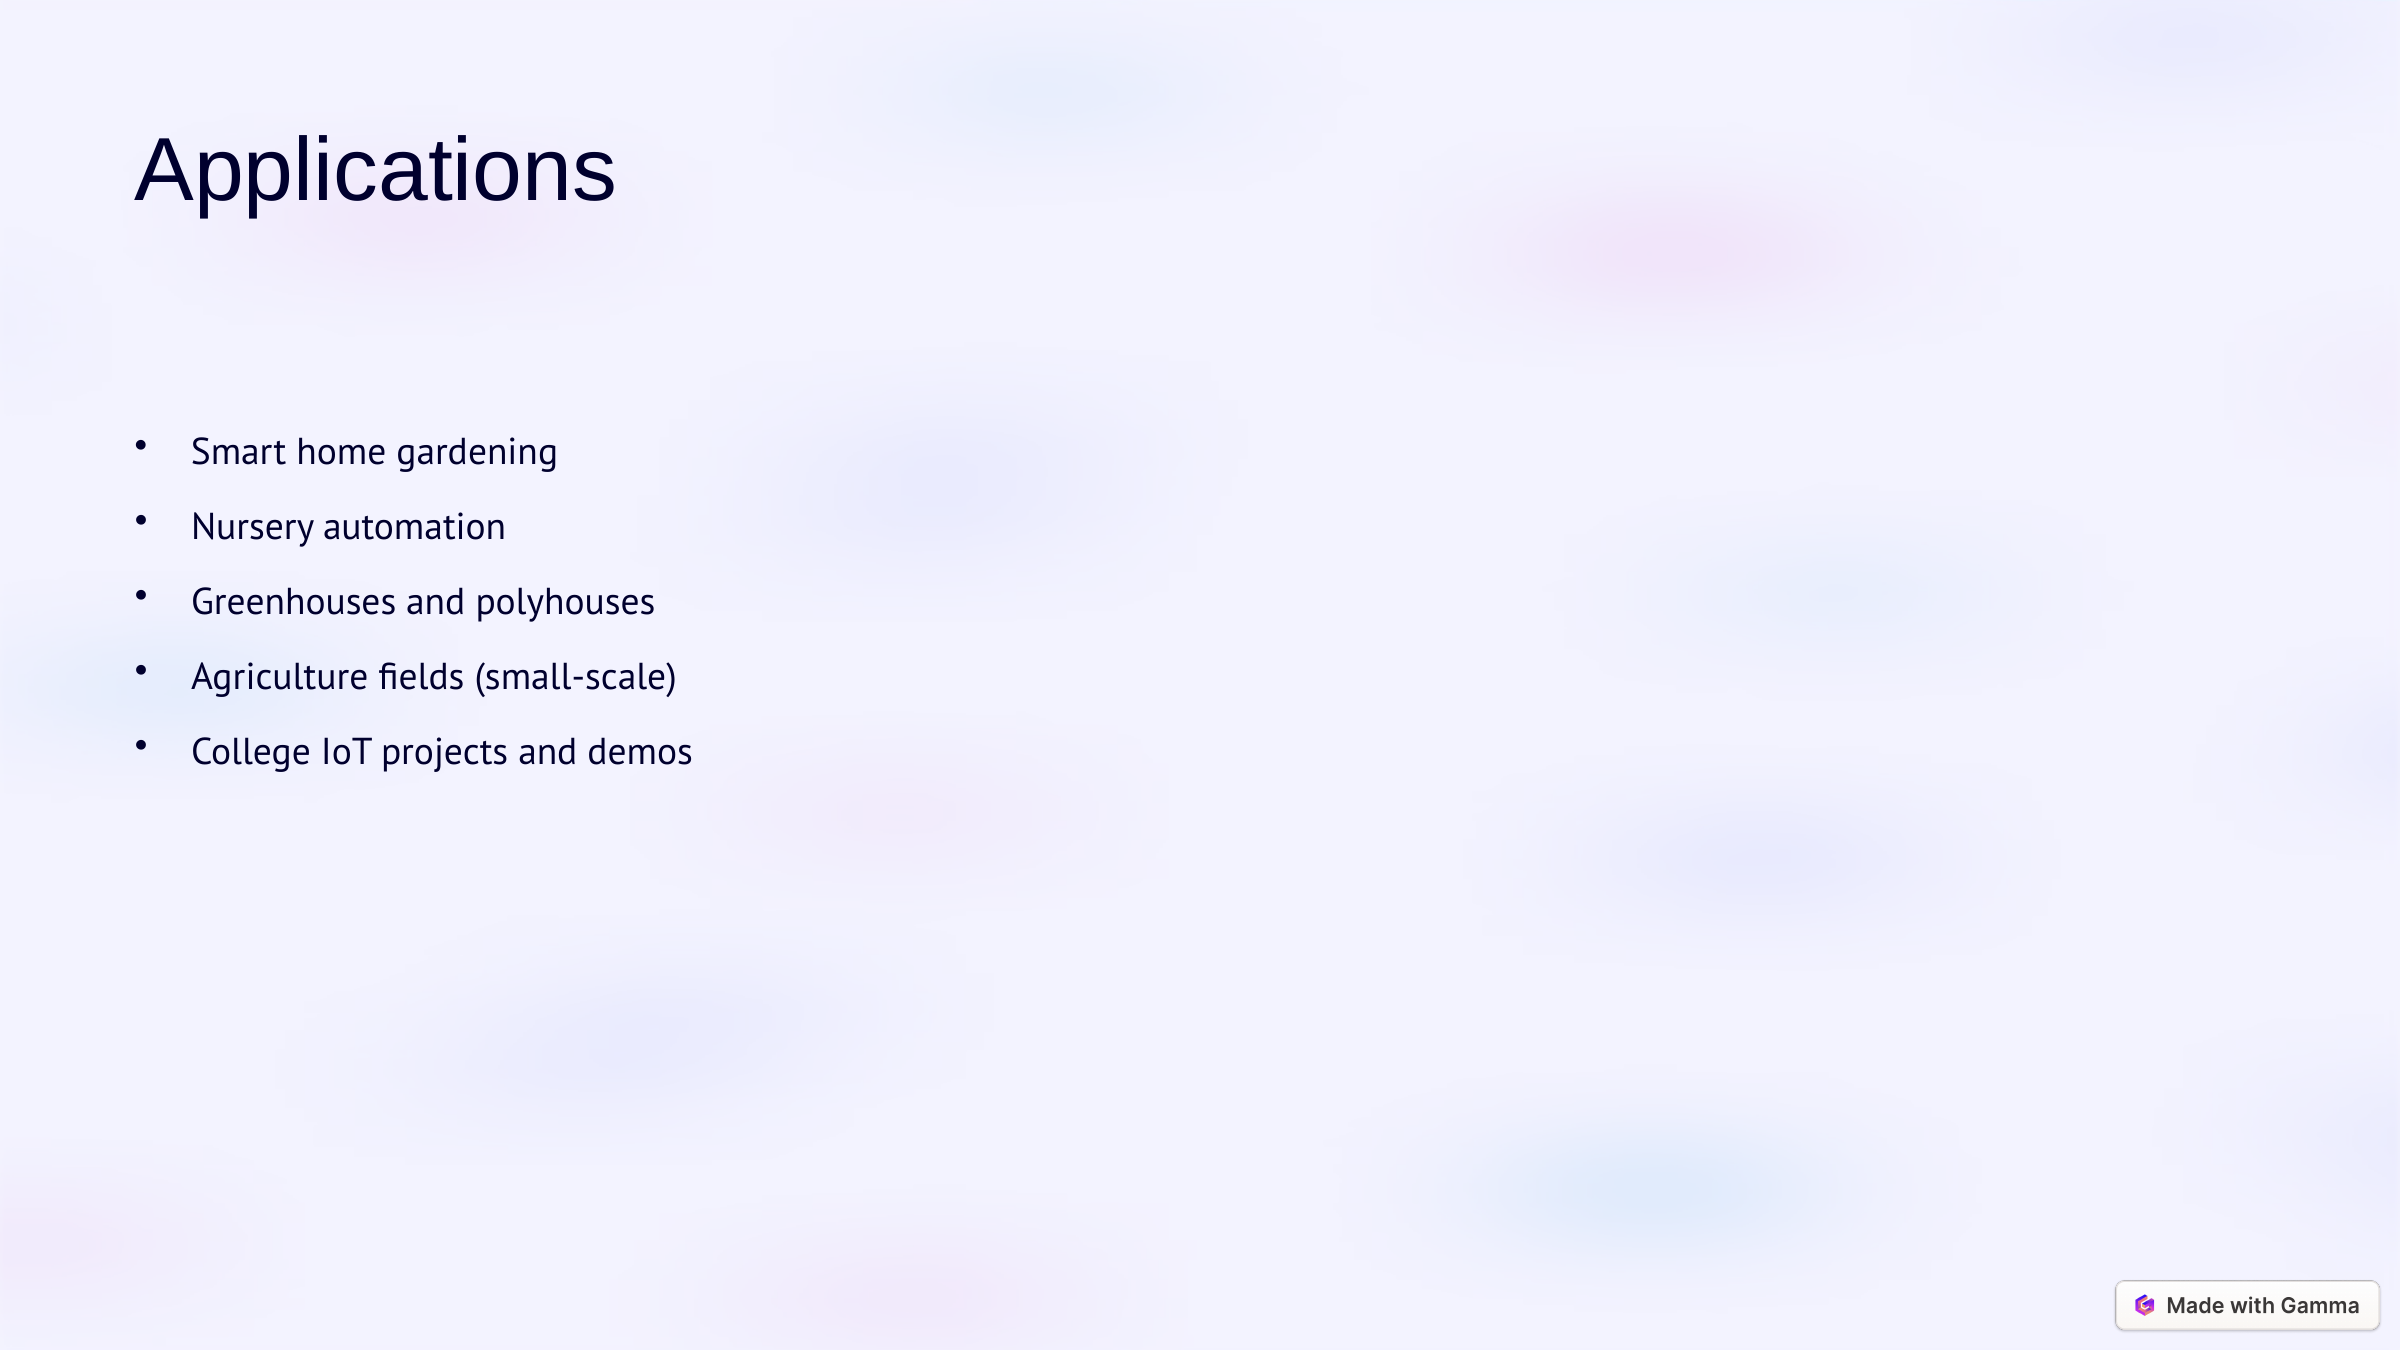

Applications

Smart home gardening
Nursery automation
Greenhouses and polyhouses
Agriculture fields (small-scale)
College IoT projects and demos